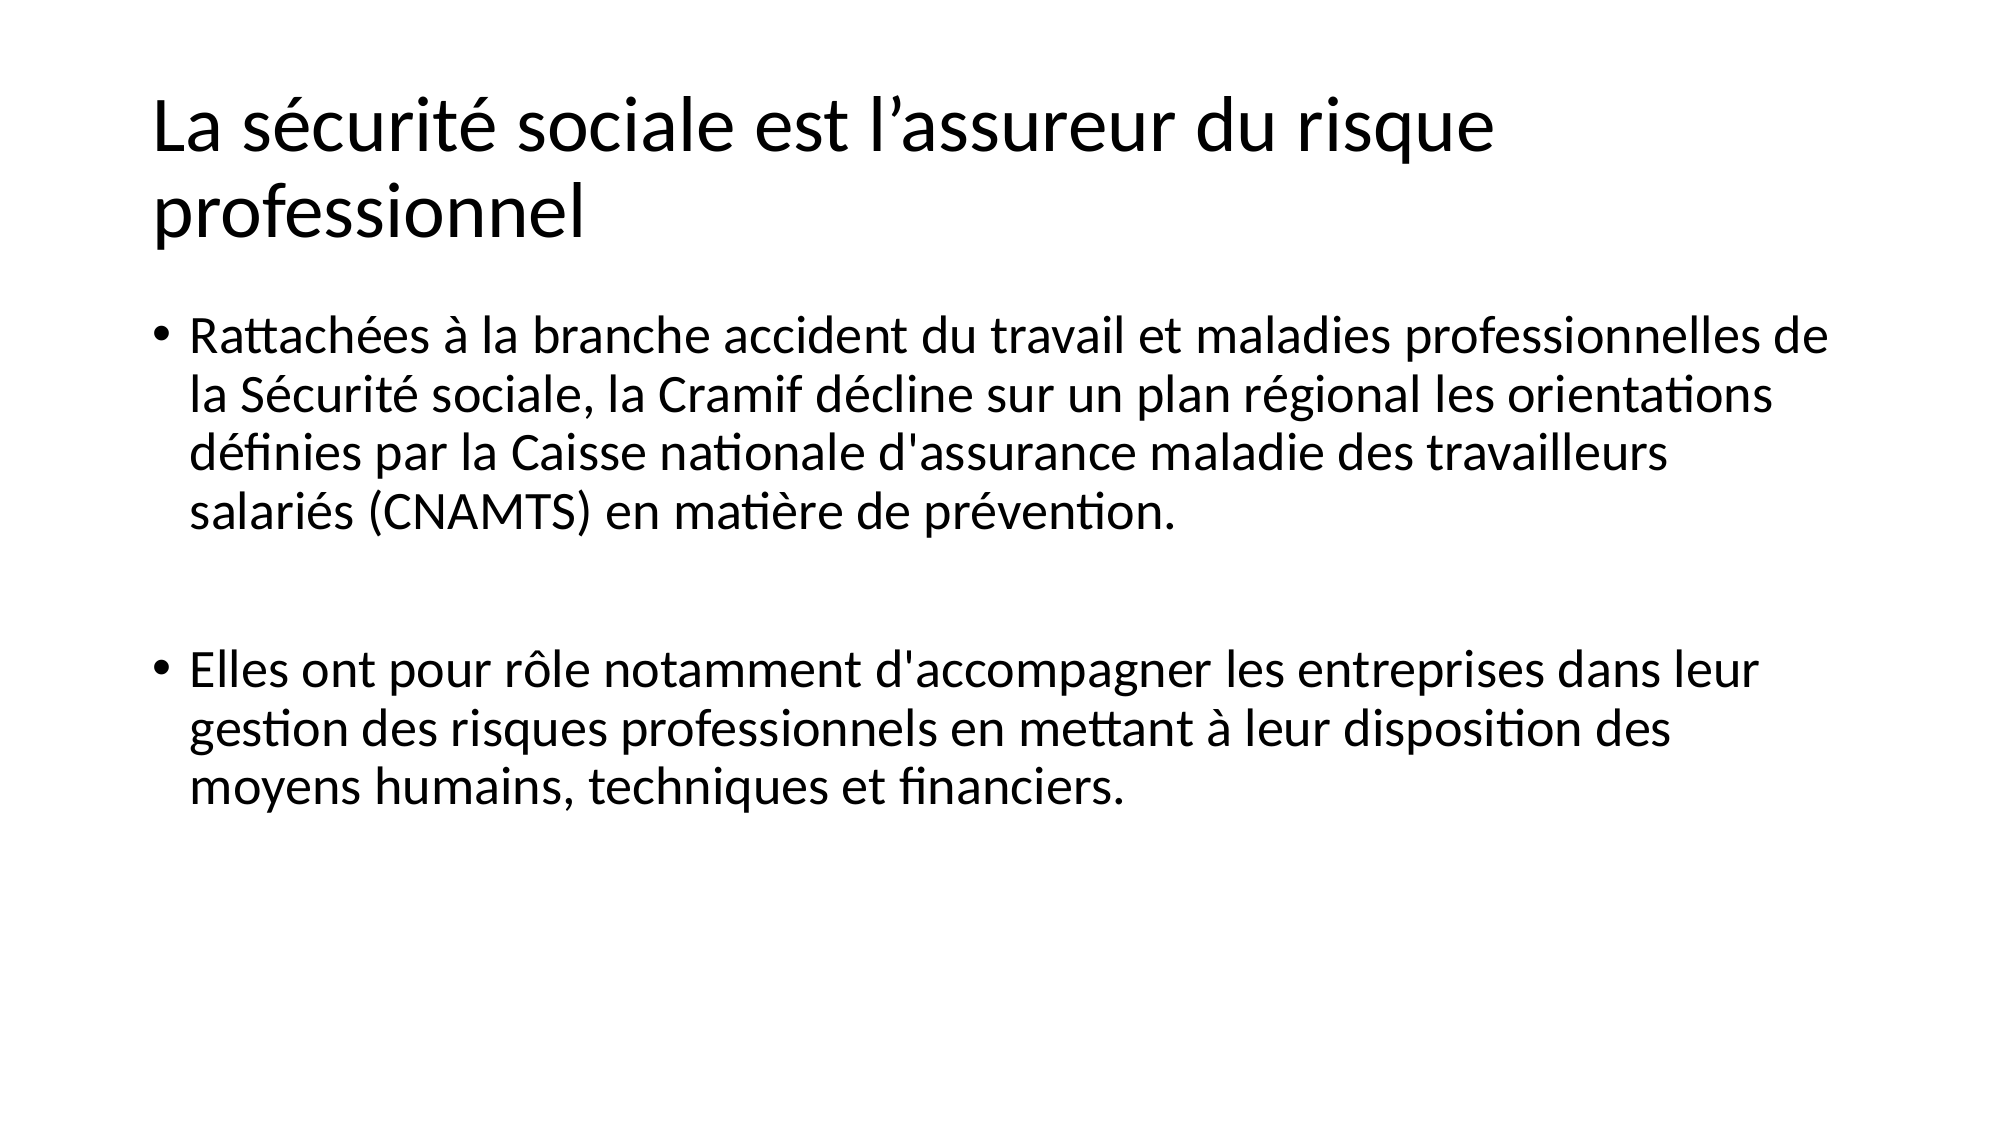

# La sécurité sociale est l’assureur du risque professionnel
Rattachées à la branche accident du travail et maladies professionnelles de la Sécurité sociale, la Cramif décline sur un plan régional les orientations définies par la Caisse nationale d'assurance maladie des travailleurs salariés (CNAMTS) en matière de prévention.

Elles ont pour rôle notamment d'accompagner les entreprises dans leur gestion des risques professionnels en mettant à leur disposition des moyens humains, techniques et financiers.